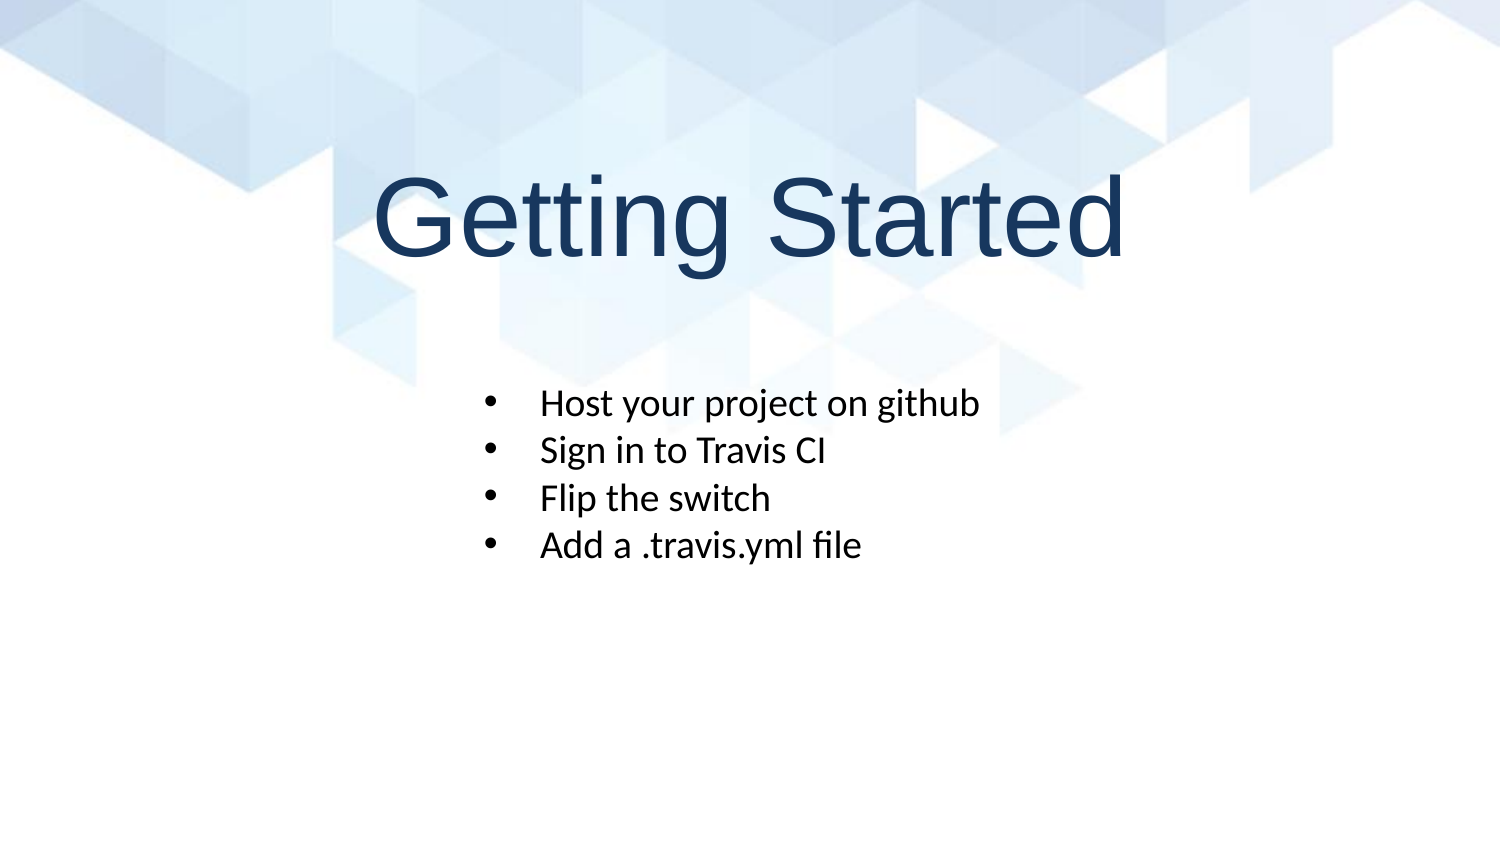

Getting Started
Host your project on github
Sign in to Travis CI
Flip the switch
Add a .travis.yml file